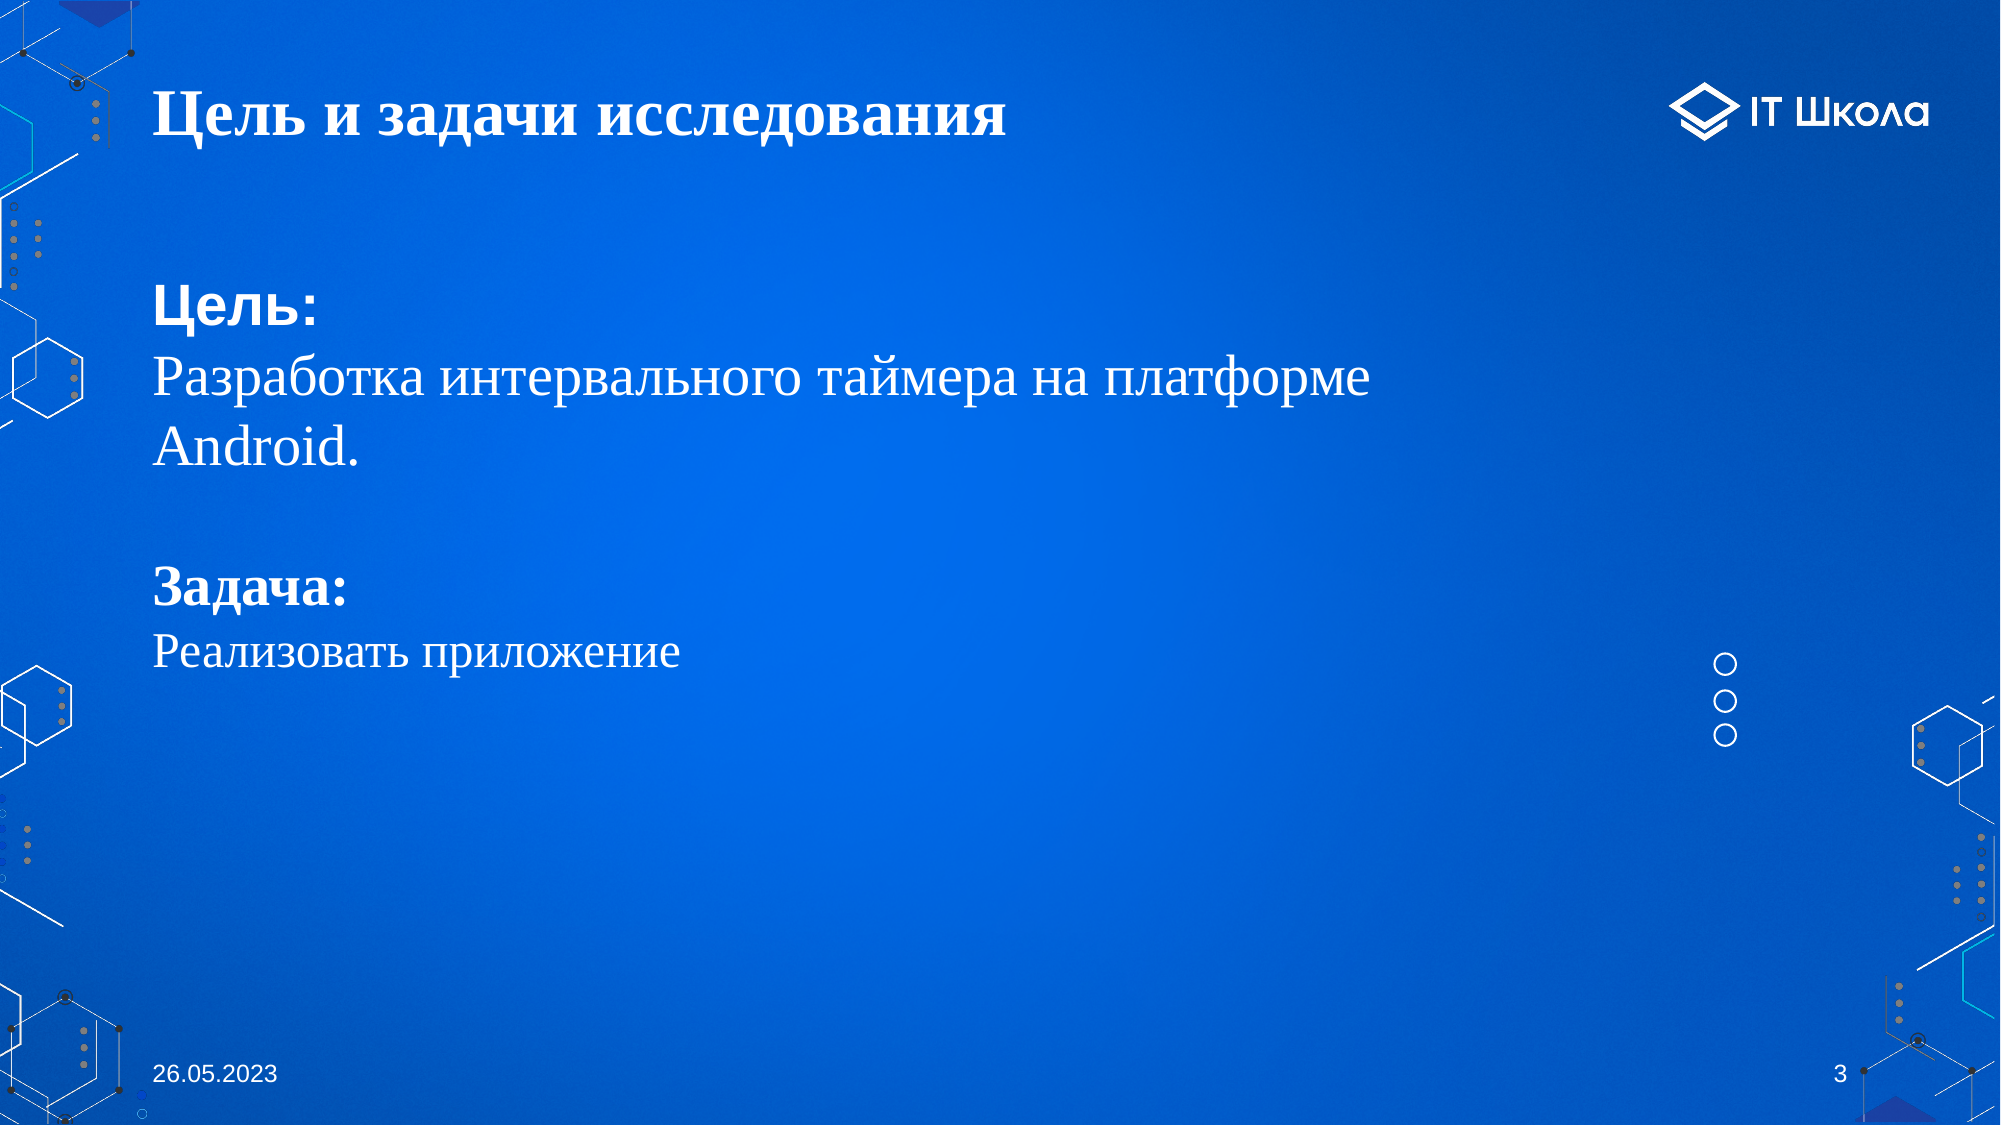

# Цель и задачи исследования
Цель:
Разработка интервального таймера на платформе Android.

Задача:
Реализовать приложение

26.05.2023
3